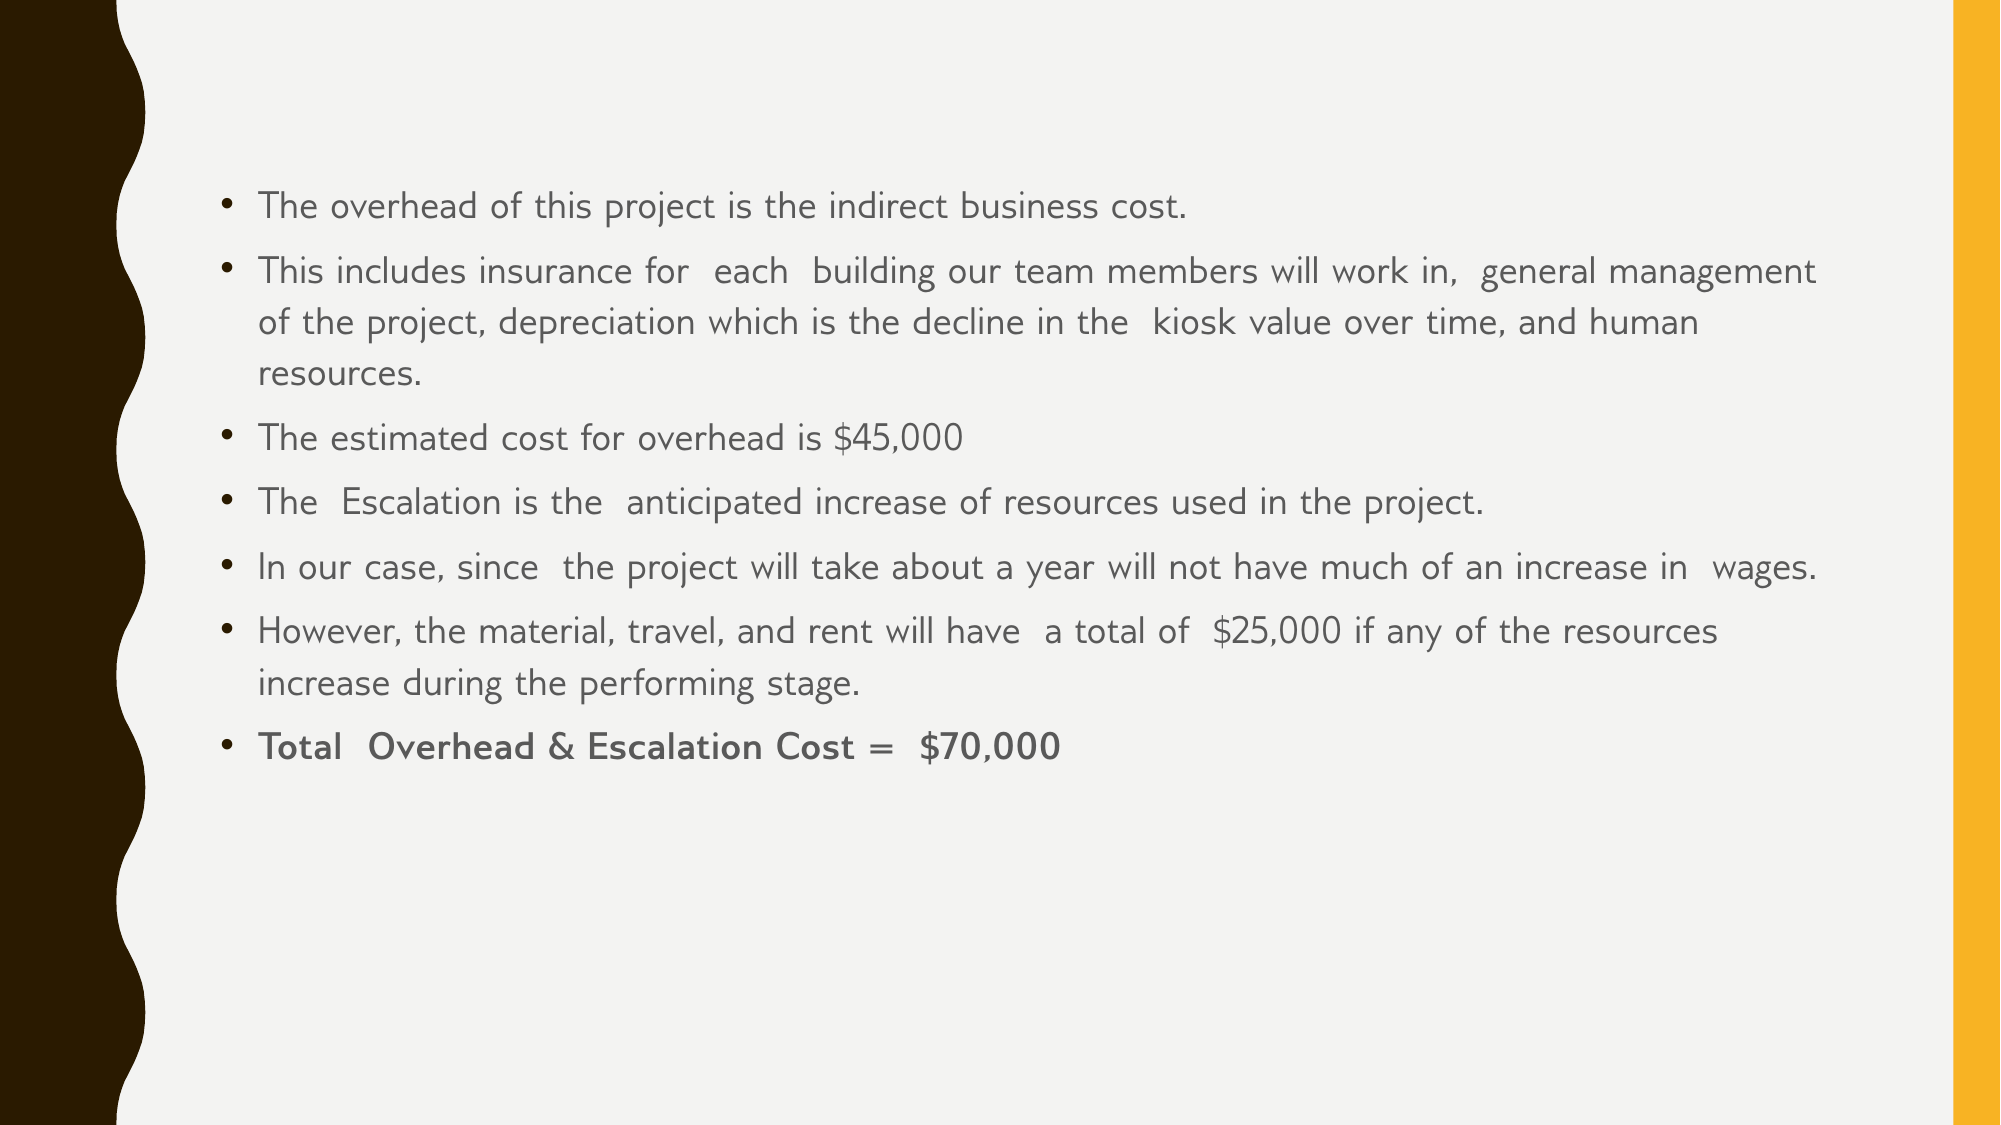

The overhead of this project is the indirect business cost.
This includes insurance for  each  building our team members will work in,  general management of the project, depreciation which is the decline in the  kiosk value over time, and human resources.
The estimated cost for overhead is $45,000
The  Escalation is the  anticipated increase of resources used in the project.
In our case, since  the project will take about a year will not have much of an increase in  wages.
However, the material, travel, and rent will have  a total of  $25,000 if any of the resources increase during the performing stage.
Total  Overhead & Escalation Cost =  $70,000